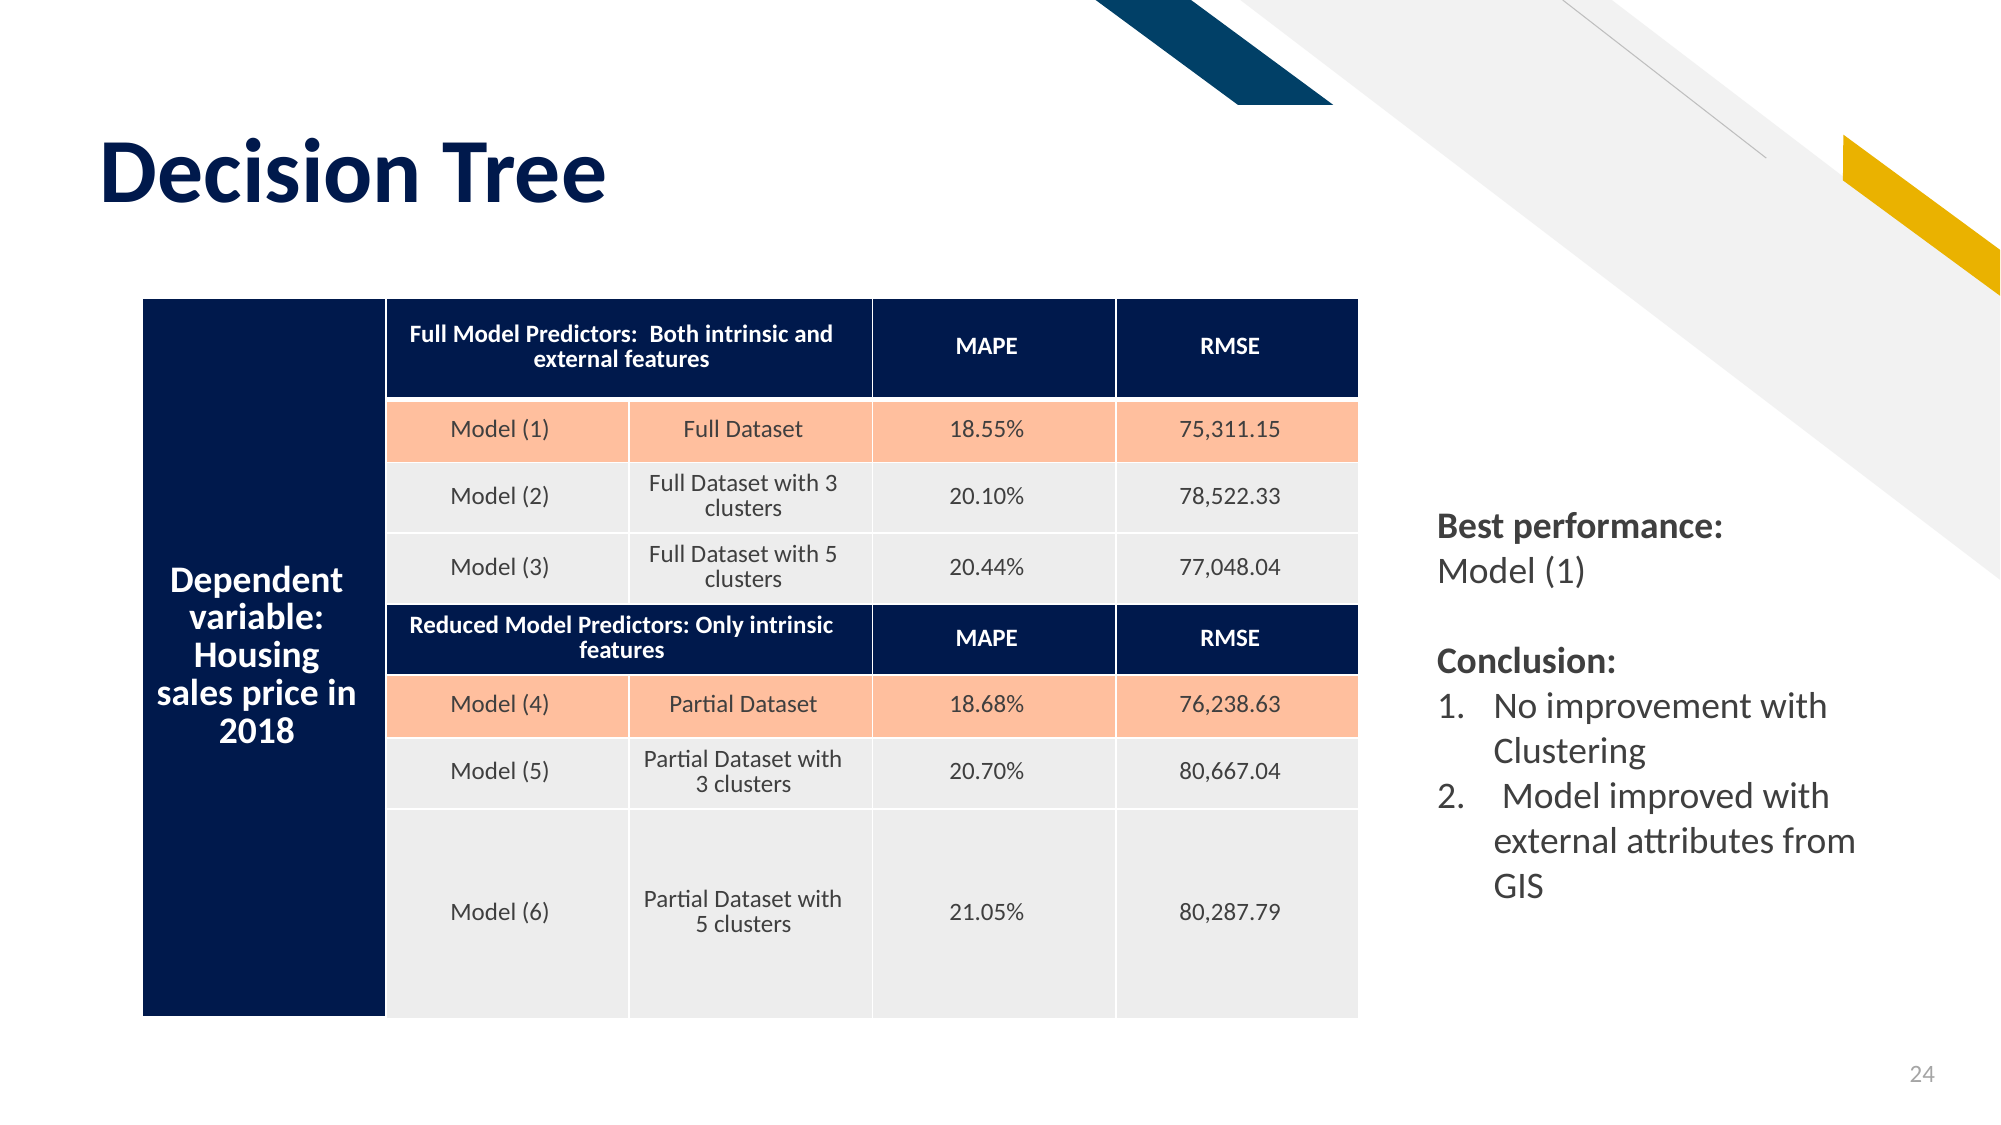

# Decision Tree

| Dependent variable: Housing sales price in 2018 | Full Model Predictors:  Both intrinsic and external features |  | MAPE | RMSE |
| --- | --- | --- | --- | --- |
|  | Model (1) | Full Dataset | 18.55% | 75,311.15 |
|  | Model (2) | Full Dataset with 3 clusters | 20.10% | 78,522.33 |
|  | Model (3) | Full Dataset with 5 clusters | 20.44% | 77,048.04 |
|  | Reduced Model Predictors: Only intrinsic features |  | MAPE | RMSE |
|  | Model (4) | Partial Dataset | 18.68% | 76,238.63 |
|  | Model (5) | Partial Dataset with 3 clusters | 20.70% | 80,667.04 |
|  | Model (6) | Partial Dataset with 5 clusters | 21.05% | 80,287.79 |
Best performance:
Model (1)

Conclusion:
No improvement with Clustering
 Model improved with external attributes from GIS

24